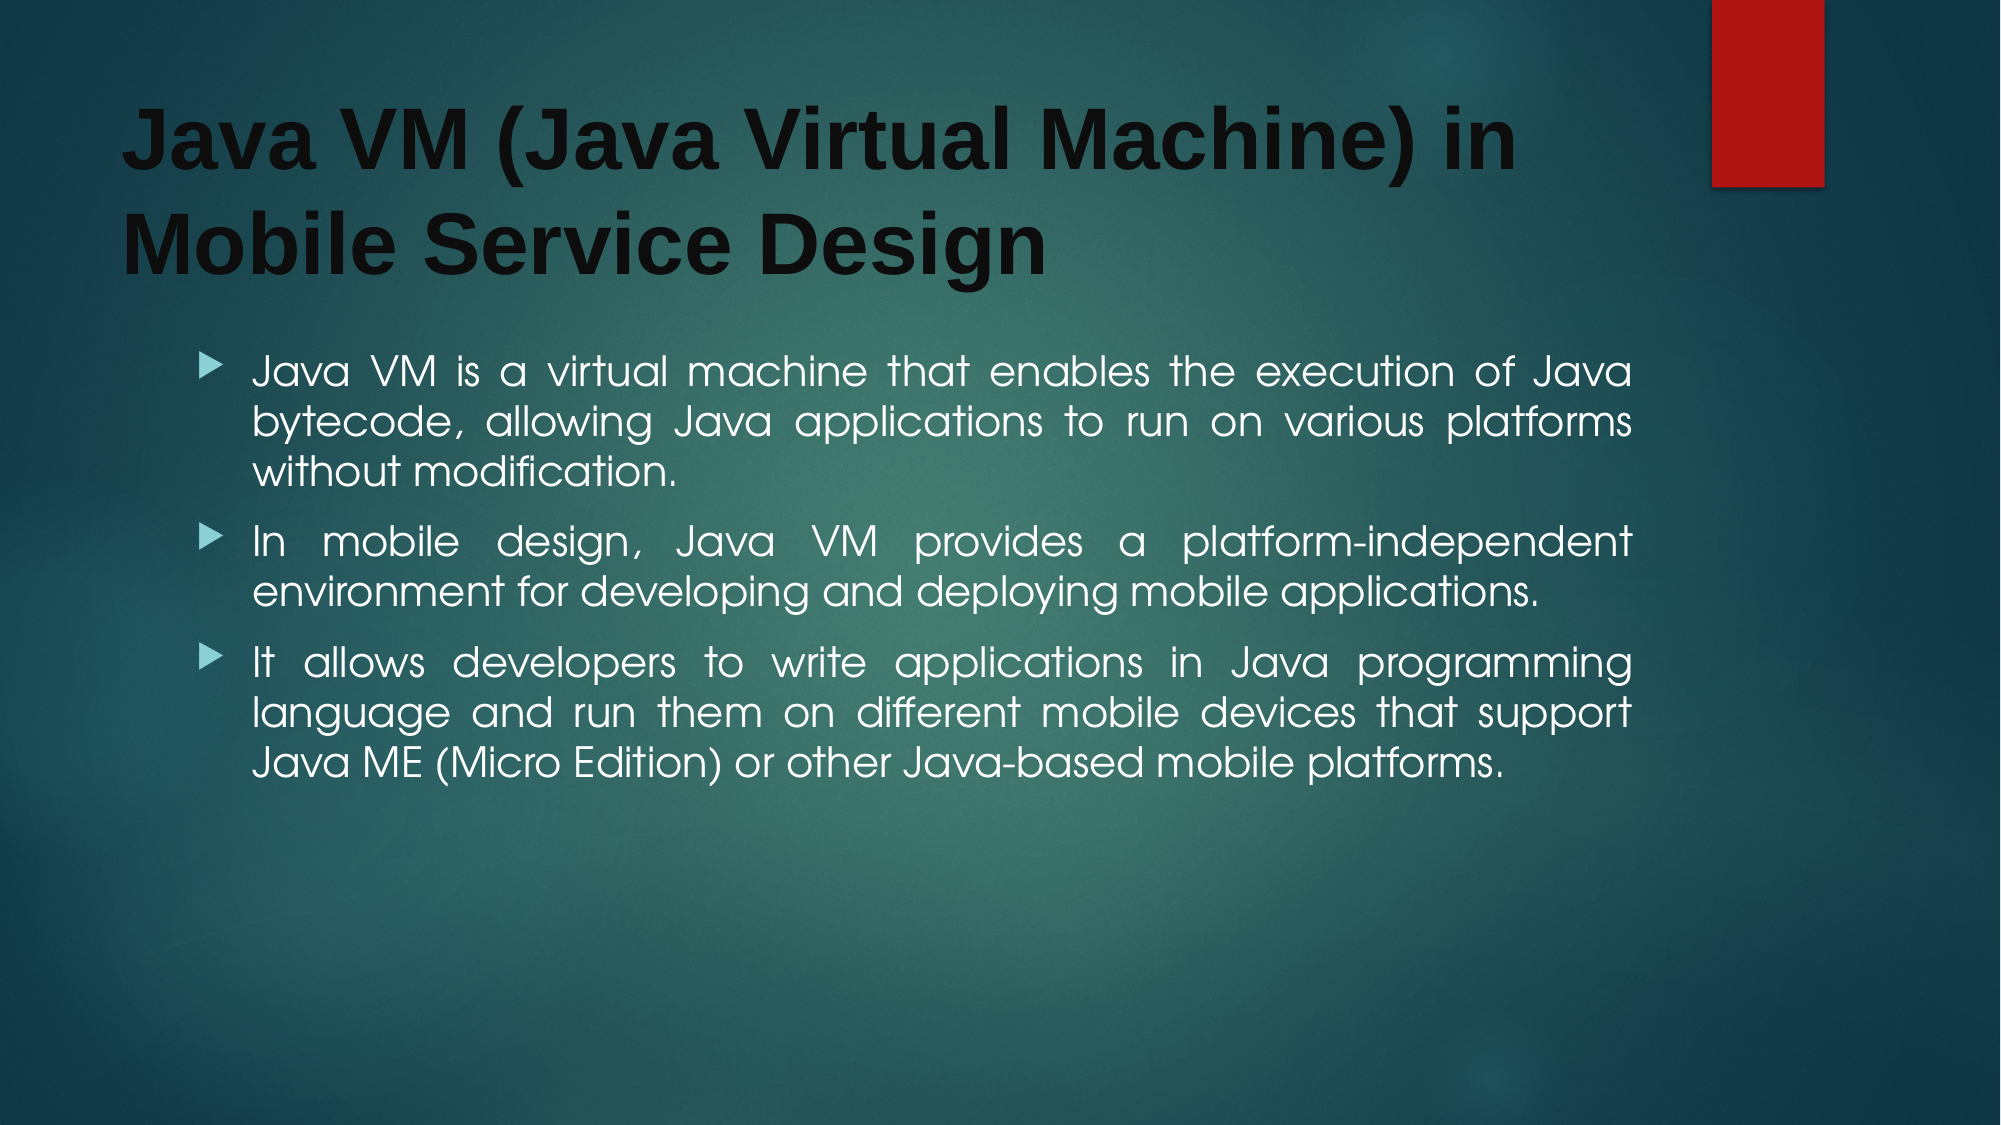

# Java VM (Java Virtual Machine) in Mobile Service Design
Java VM is a virtual machine that enables the execution of Java bytecode, allowing Java applications to run on various platforms without modification.
In mobile design, Java VM provides a platform-independent environment for developing and deploying mobile applications.
It allows developers to write applications in Java programming language and run them on different mobile devices that support Java ME (Micro Edition) or other Java-based mobile platforms.